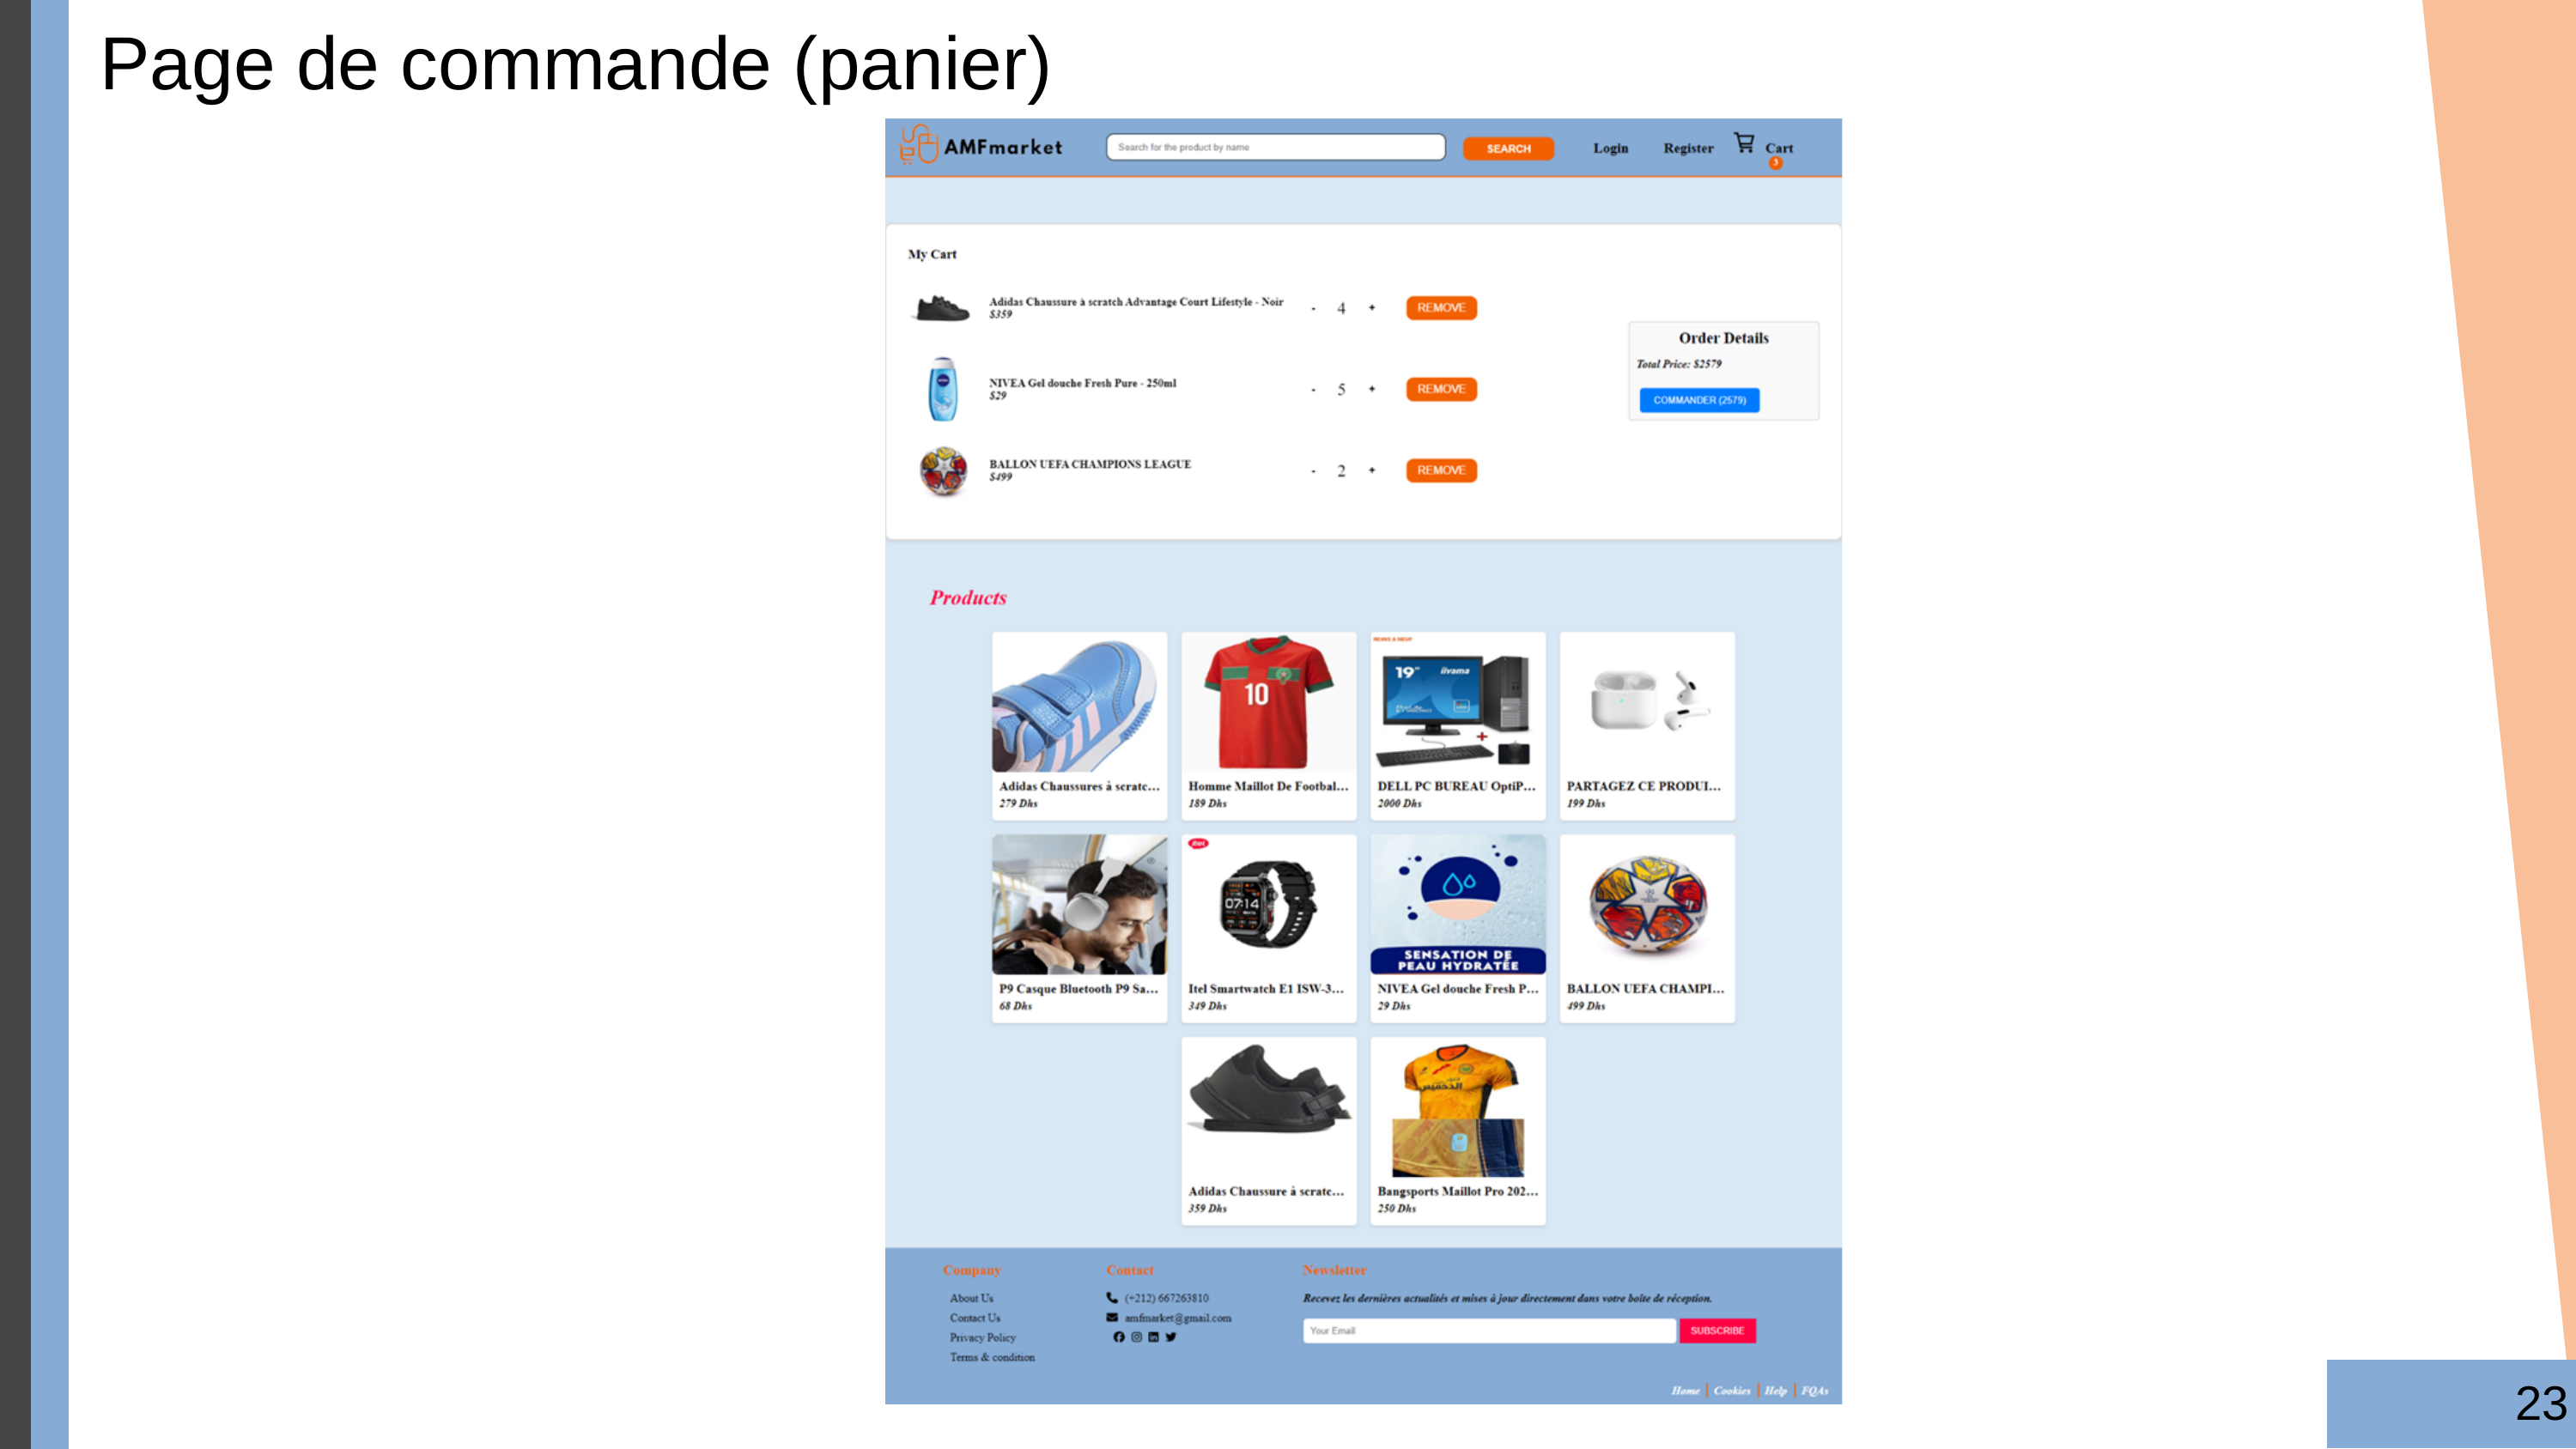

Page de commande (panier)

Step 4

23